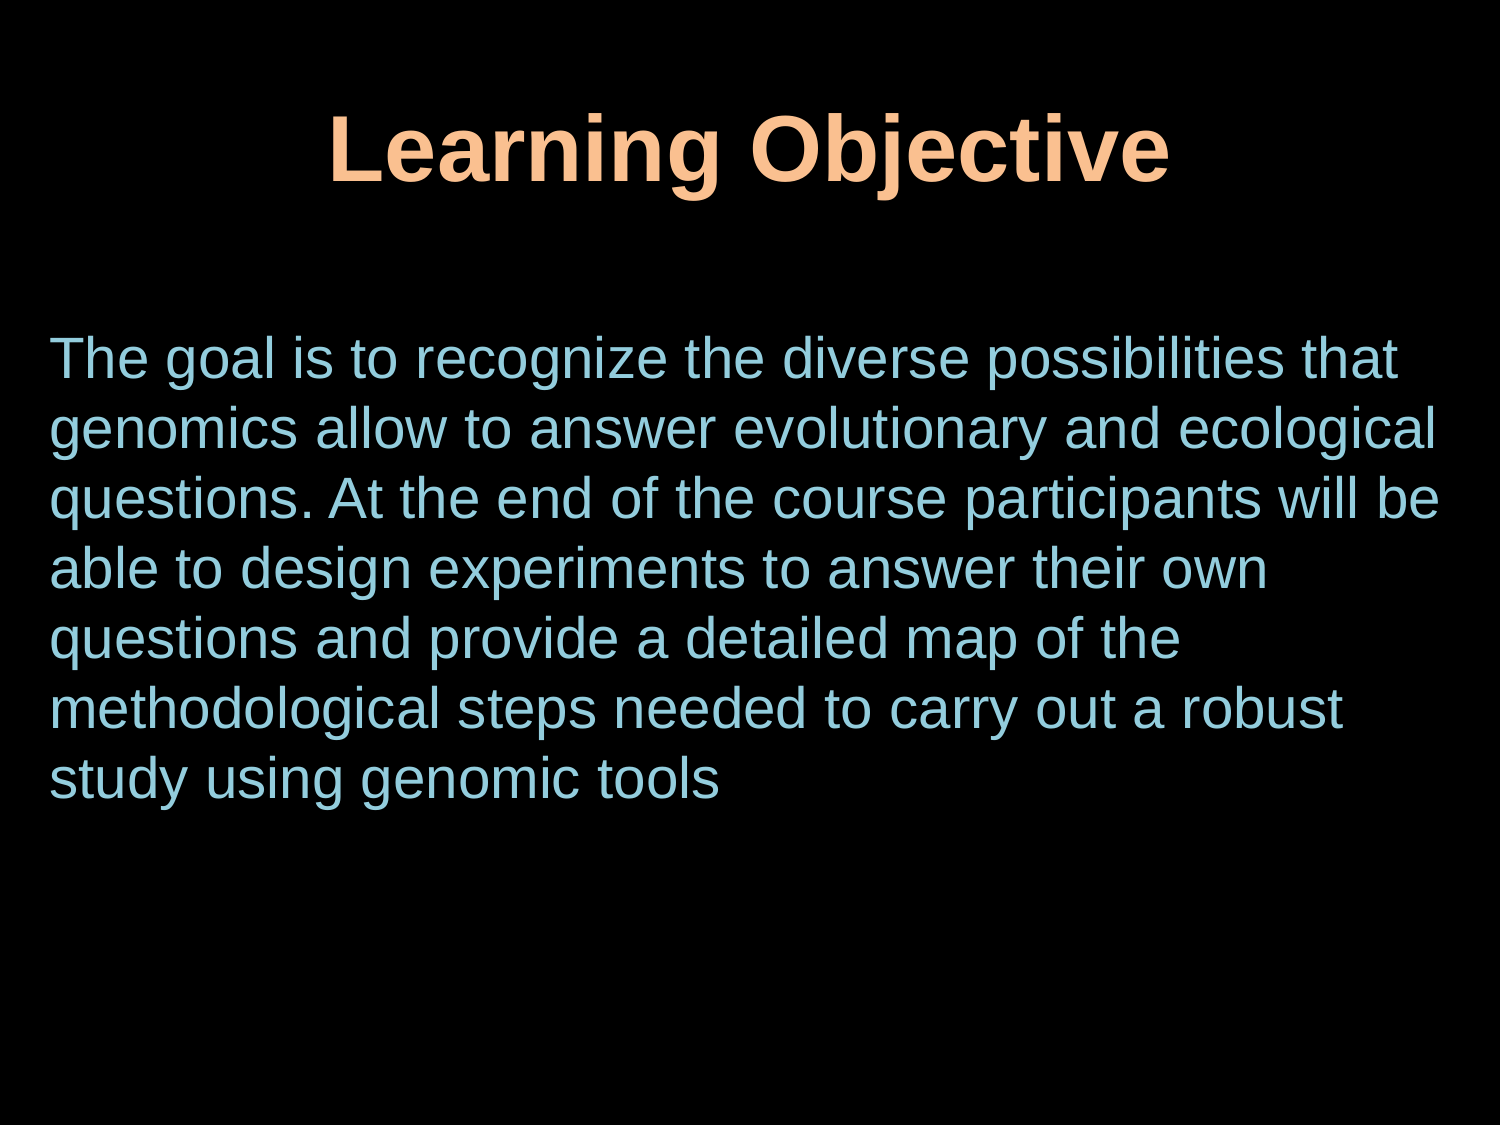

Learning Objective

The goal is to recognize the diverse possibilities that genomics allow to answer evolutionary and ecological questions. At the end of the course participants will be able to design experiments to answer their own questions and provide a detailed map of the methodological steps needed to carry out a robust study using genomic tools